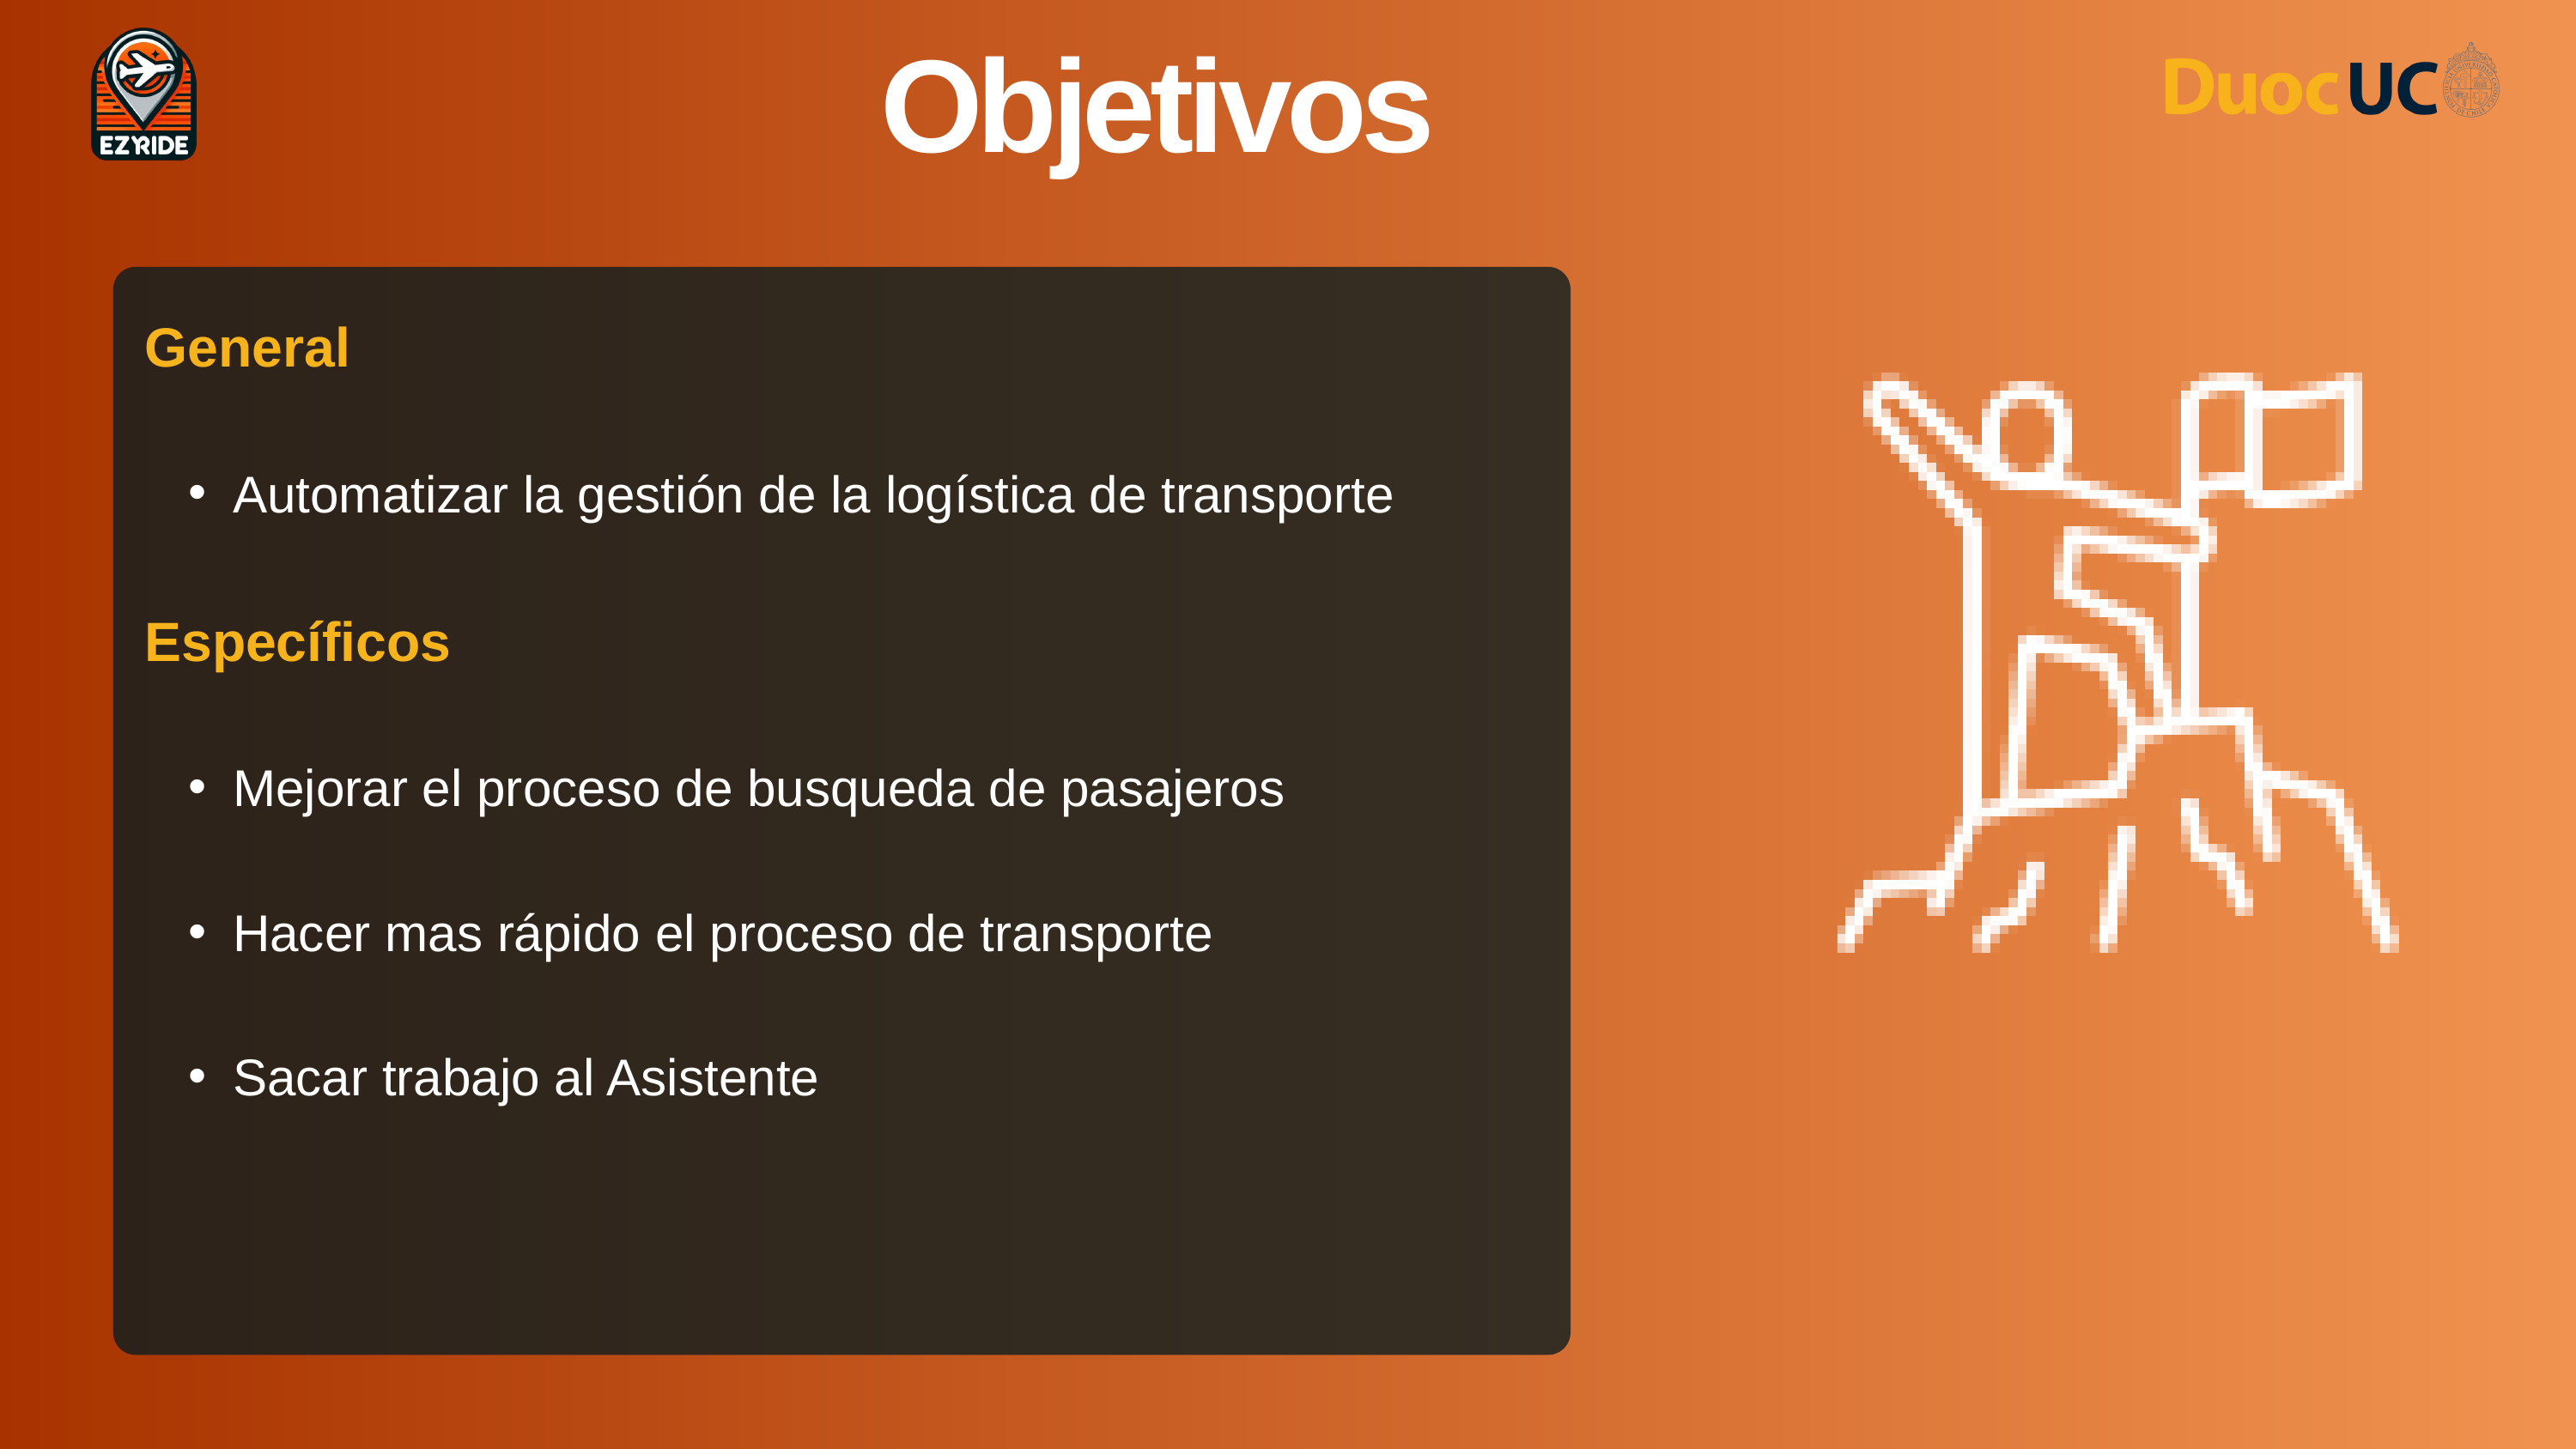

Objetivos

General

Automatizar la gestión de la logística de transporte

Específicos

Mejorar el proceso de busqueda de pasajeros

Hacer mas rápido el proceso de transporte

Sacar trabajo al Asistente